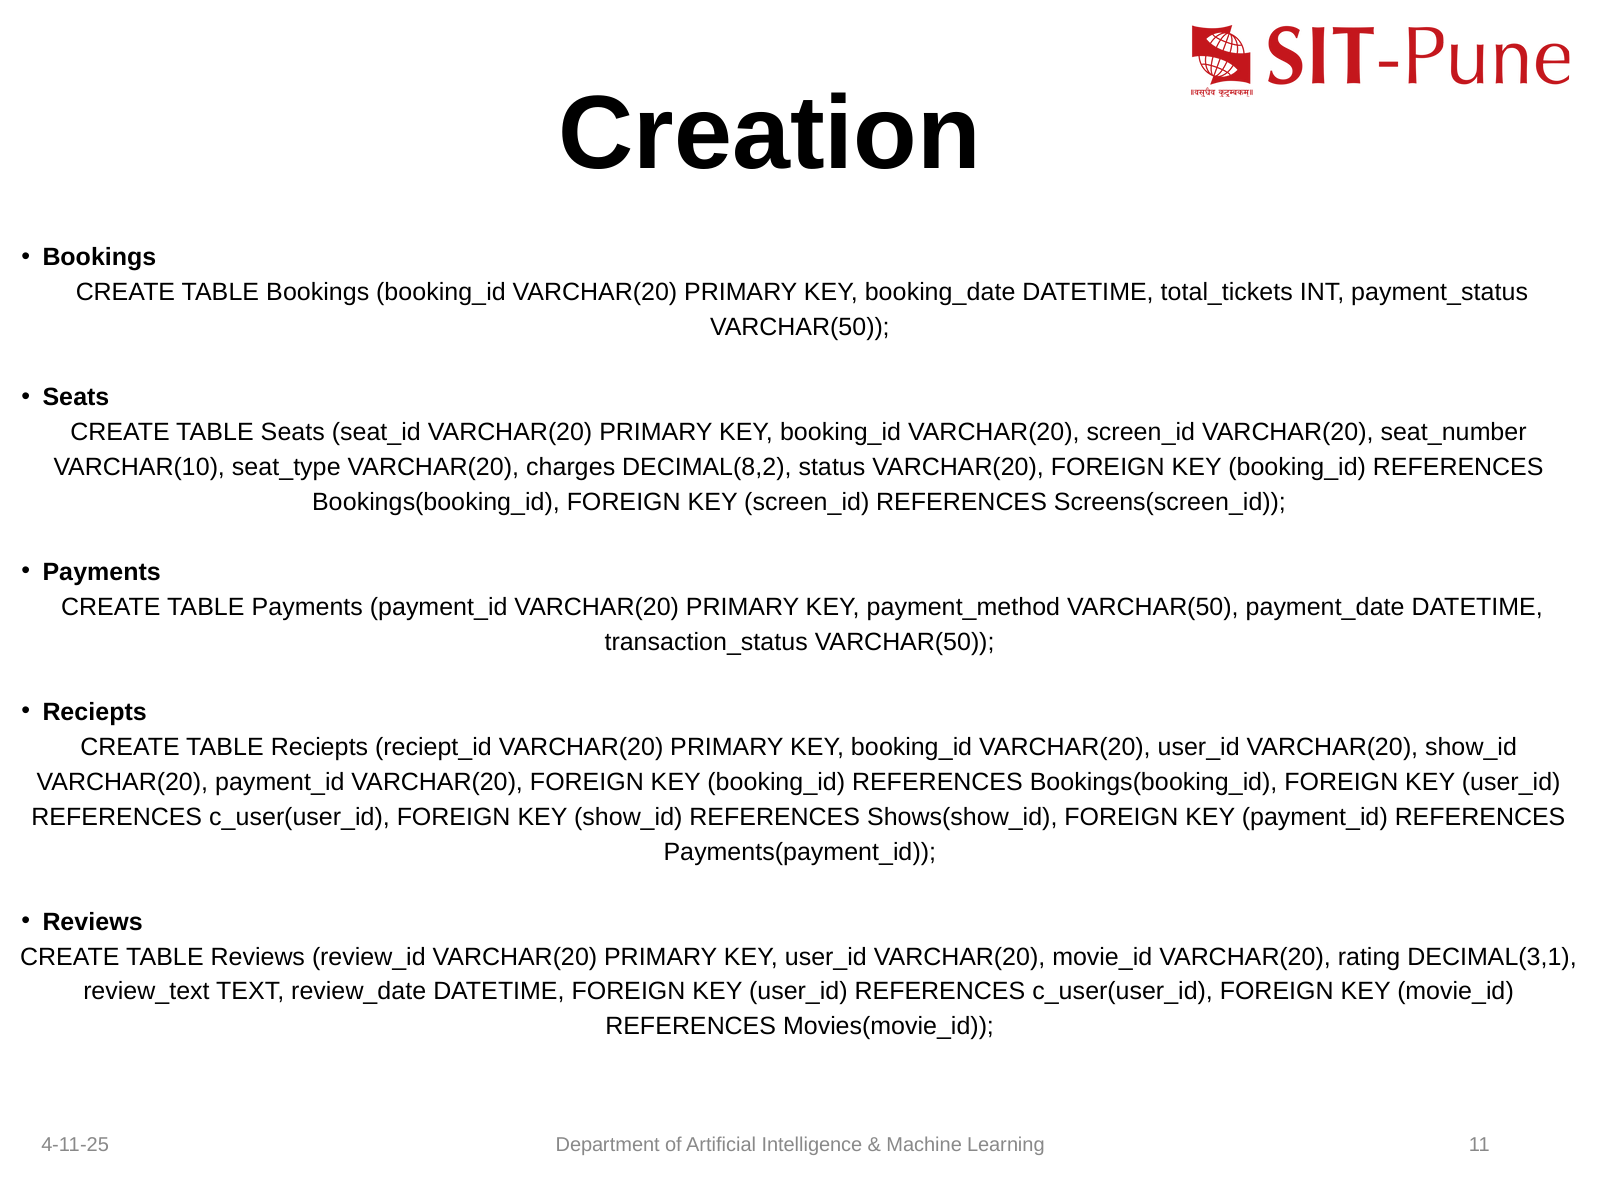

Creation
Bookings
 CREATE TABLE Bookings (booking_id VARCHAR(20) PRIMARY KEY, booking_date DATETIME, total_tickets INT, payment_status VARCHAR(50));

Seats
CREATE TABLE Seats (seat_id VARCHAR(20) PRIMARY KEY, booking_id VARCHAR(20), screen_id VARCHAR(20), seat_number VARCHAR(10), seat_type VARCHAR(20), charges DECIMAL(8,2), status VARCHAR(20), FOREIGN KEY (booking_id) REFERENCES Bookings(booking_id), FOREIGN KEY (screen_id) REFERENCES Screens(screen_id));

Payments
 CREATE TABLE Payments (payment_id VARCHAR(20) PRIMARY KEY, payment_method VARCHAR(50), payment_date DATETIME, transaction_status VARCHAR(50));

Reciepts
CREATE TABLE Reciepts (reciept_id VARCHAR(20) PRIMARY KEY, booking_id VARCHAR(20), user_id VARCHAR(20), show_id VARCHAR(20), payment_id VARCHAR(20), FOREIGN KEY (booking_id) REFERENCES Bookings(booking_id), FOREIGN KEY (user_id) REFERENCES c_user(user_id), FOREIGN KEY (show_id) REFERENCES Shows(show_id), FOREIGN KEY (payment_id) REFERENCES Payments(payment_id));

Reviews
CREATE TABLE Reviews (review_id VARCHAR(20) PRIMARY KEY, user_id VARCHAR(20), movie_id VARCHAR(20), rating DECIMAL(3,1), review_text TEXT, review_date DATETIME, FOREIGN KEY (user_id) REFERENCES c_user(user_id), FOREIGN KEY (movie_id) REFERENCES Movies(movie_id));

4-11-25

Department of Artificial Intelligence & Machine Learning

11